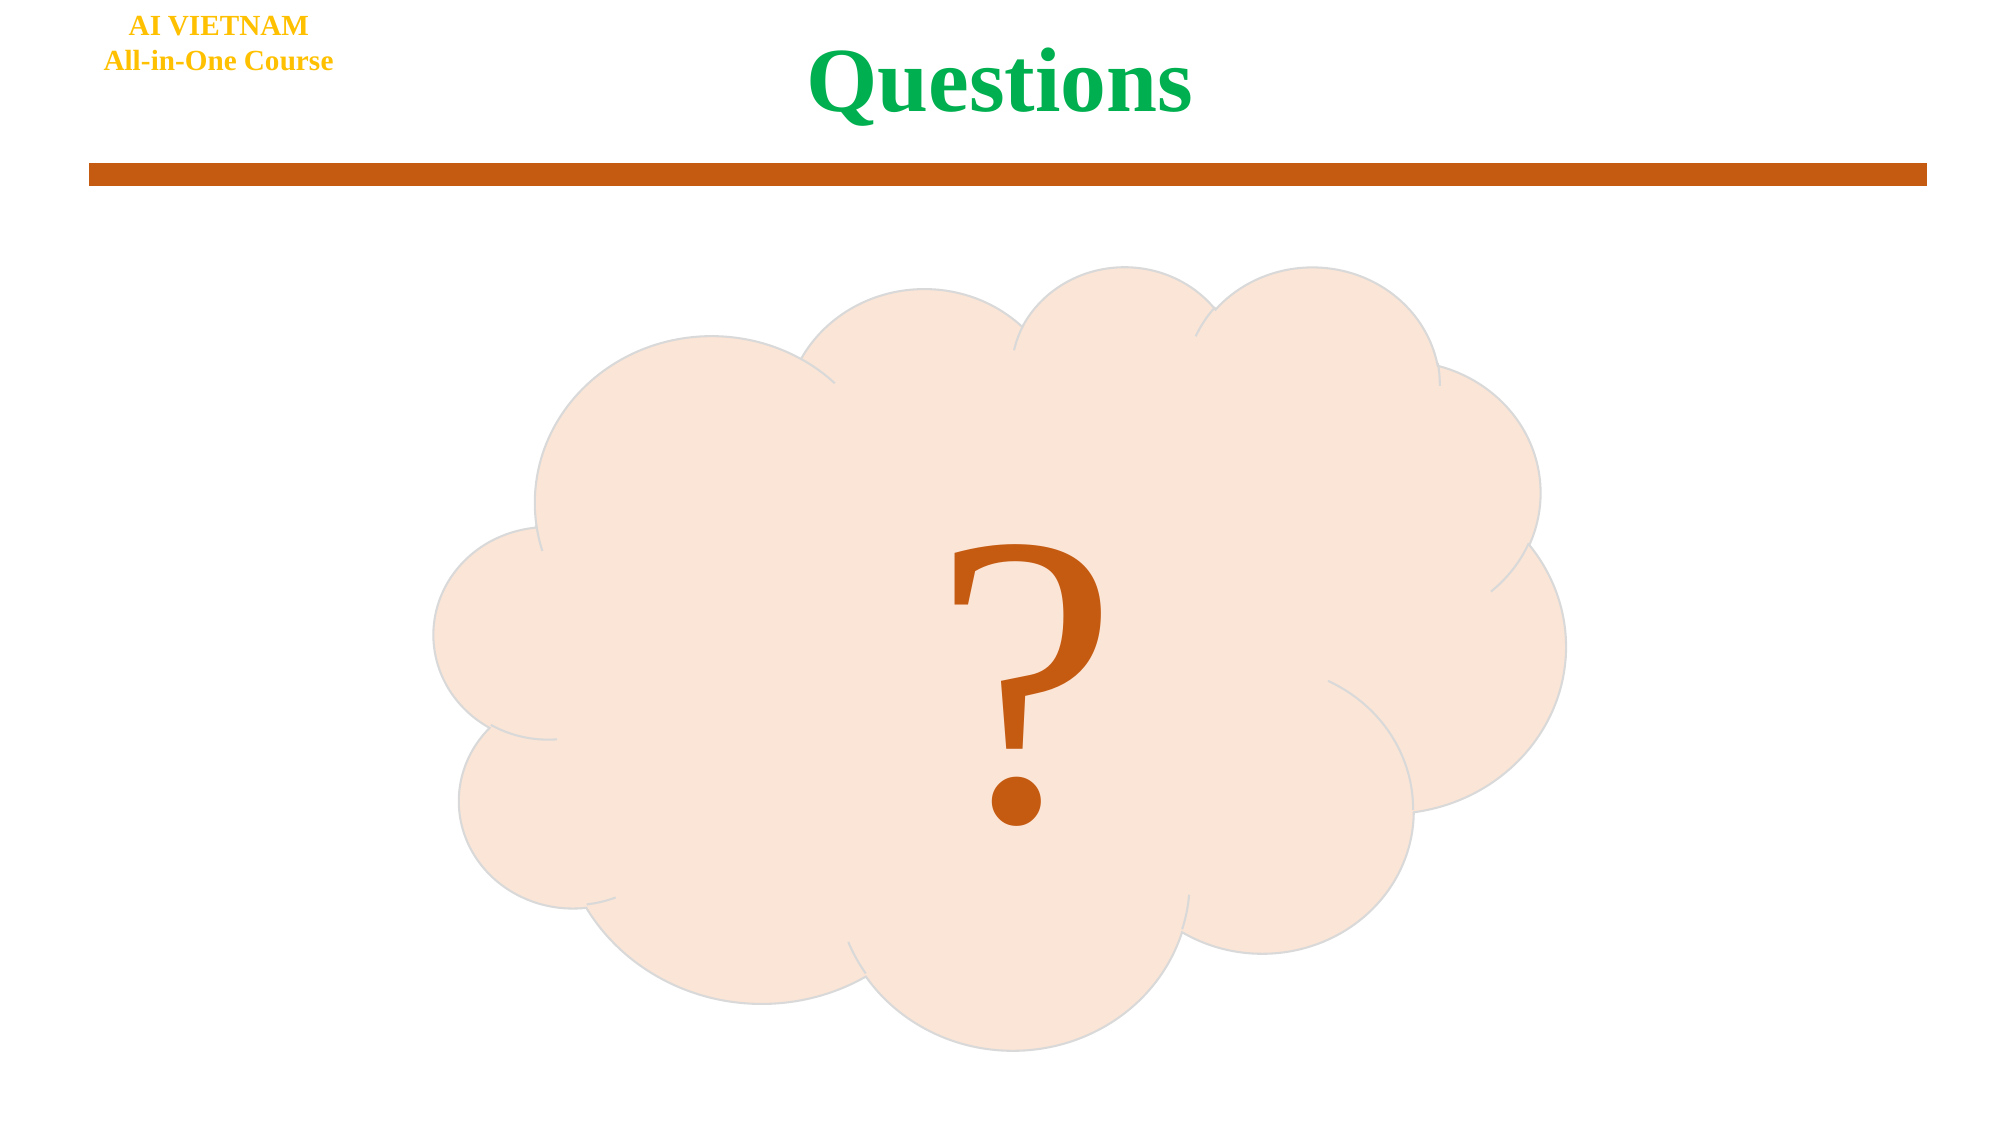

# Questions
AI VIETNAM
All-in-One Course

?